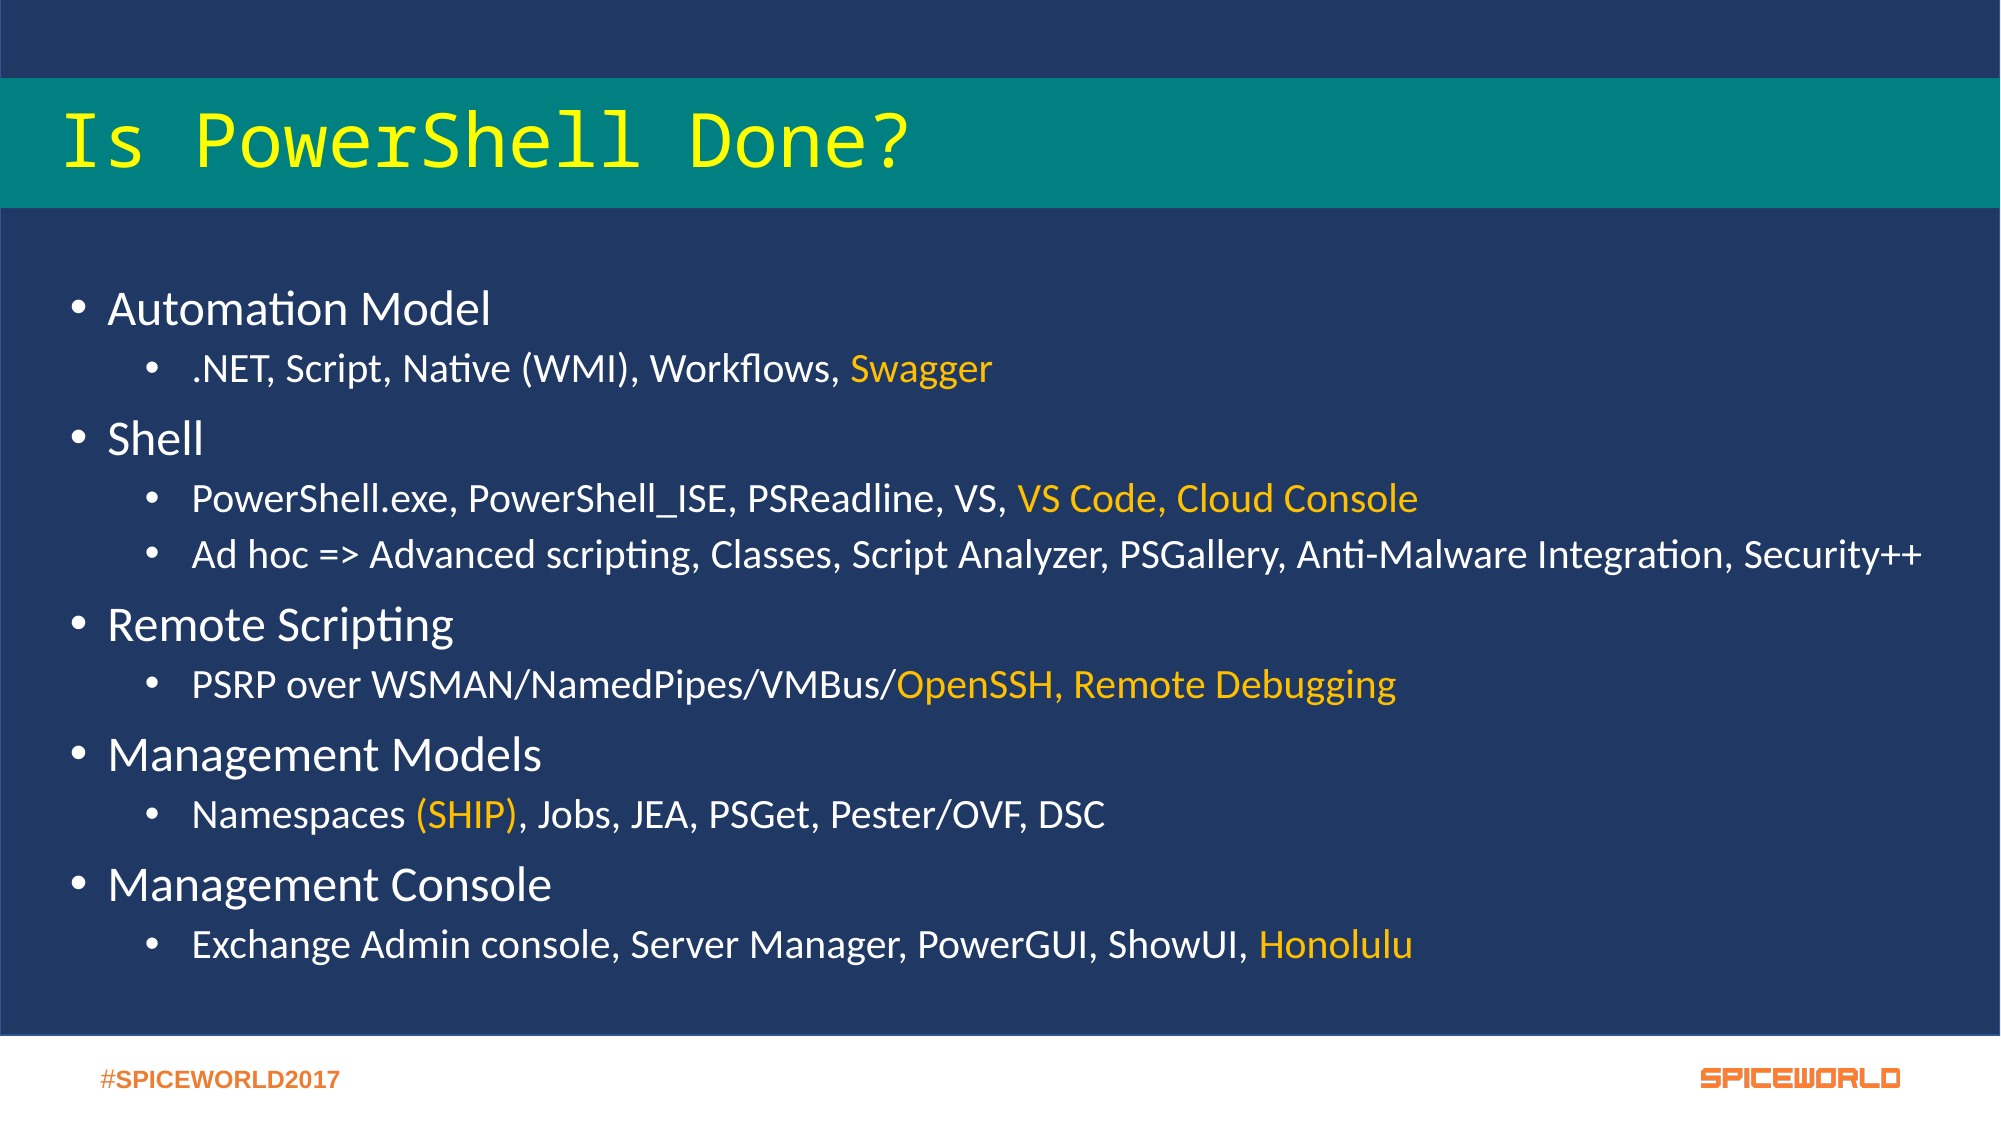

# Is PowerShell Done?
Automation Model
.NET, Script, Native (WMI), Workflows, Swagger
Shell
PowerShell.exe, PowerShell_ISE, PSReadline, VS, VS Code, Cloud Console
Ad hoc => Advanced scripting, Classes, Script Analyzer, PSGallery, Anti-Malware Integration, Security++
Remote Scripting
PSRP over WSMAN/NamedPipes/VMBus/OpenSSH, Remote Debugging
Management Models
Namespaces (SHIP), Jobs, JEA, PSGet, Pester/OVF, DSC
Management Console
Exchange Admin console, Server Manager, PowerGUI, ShowUI, Honolulu